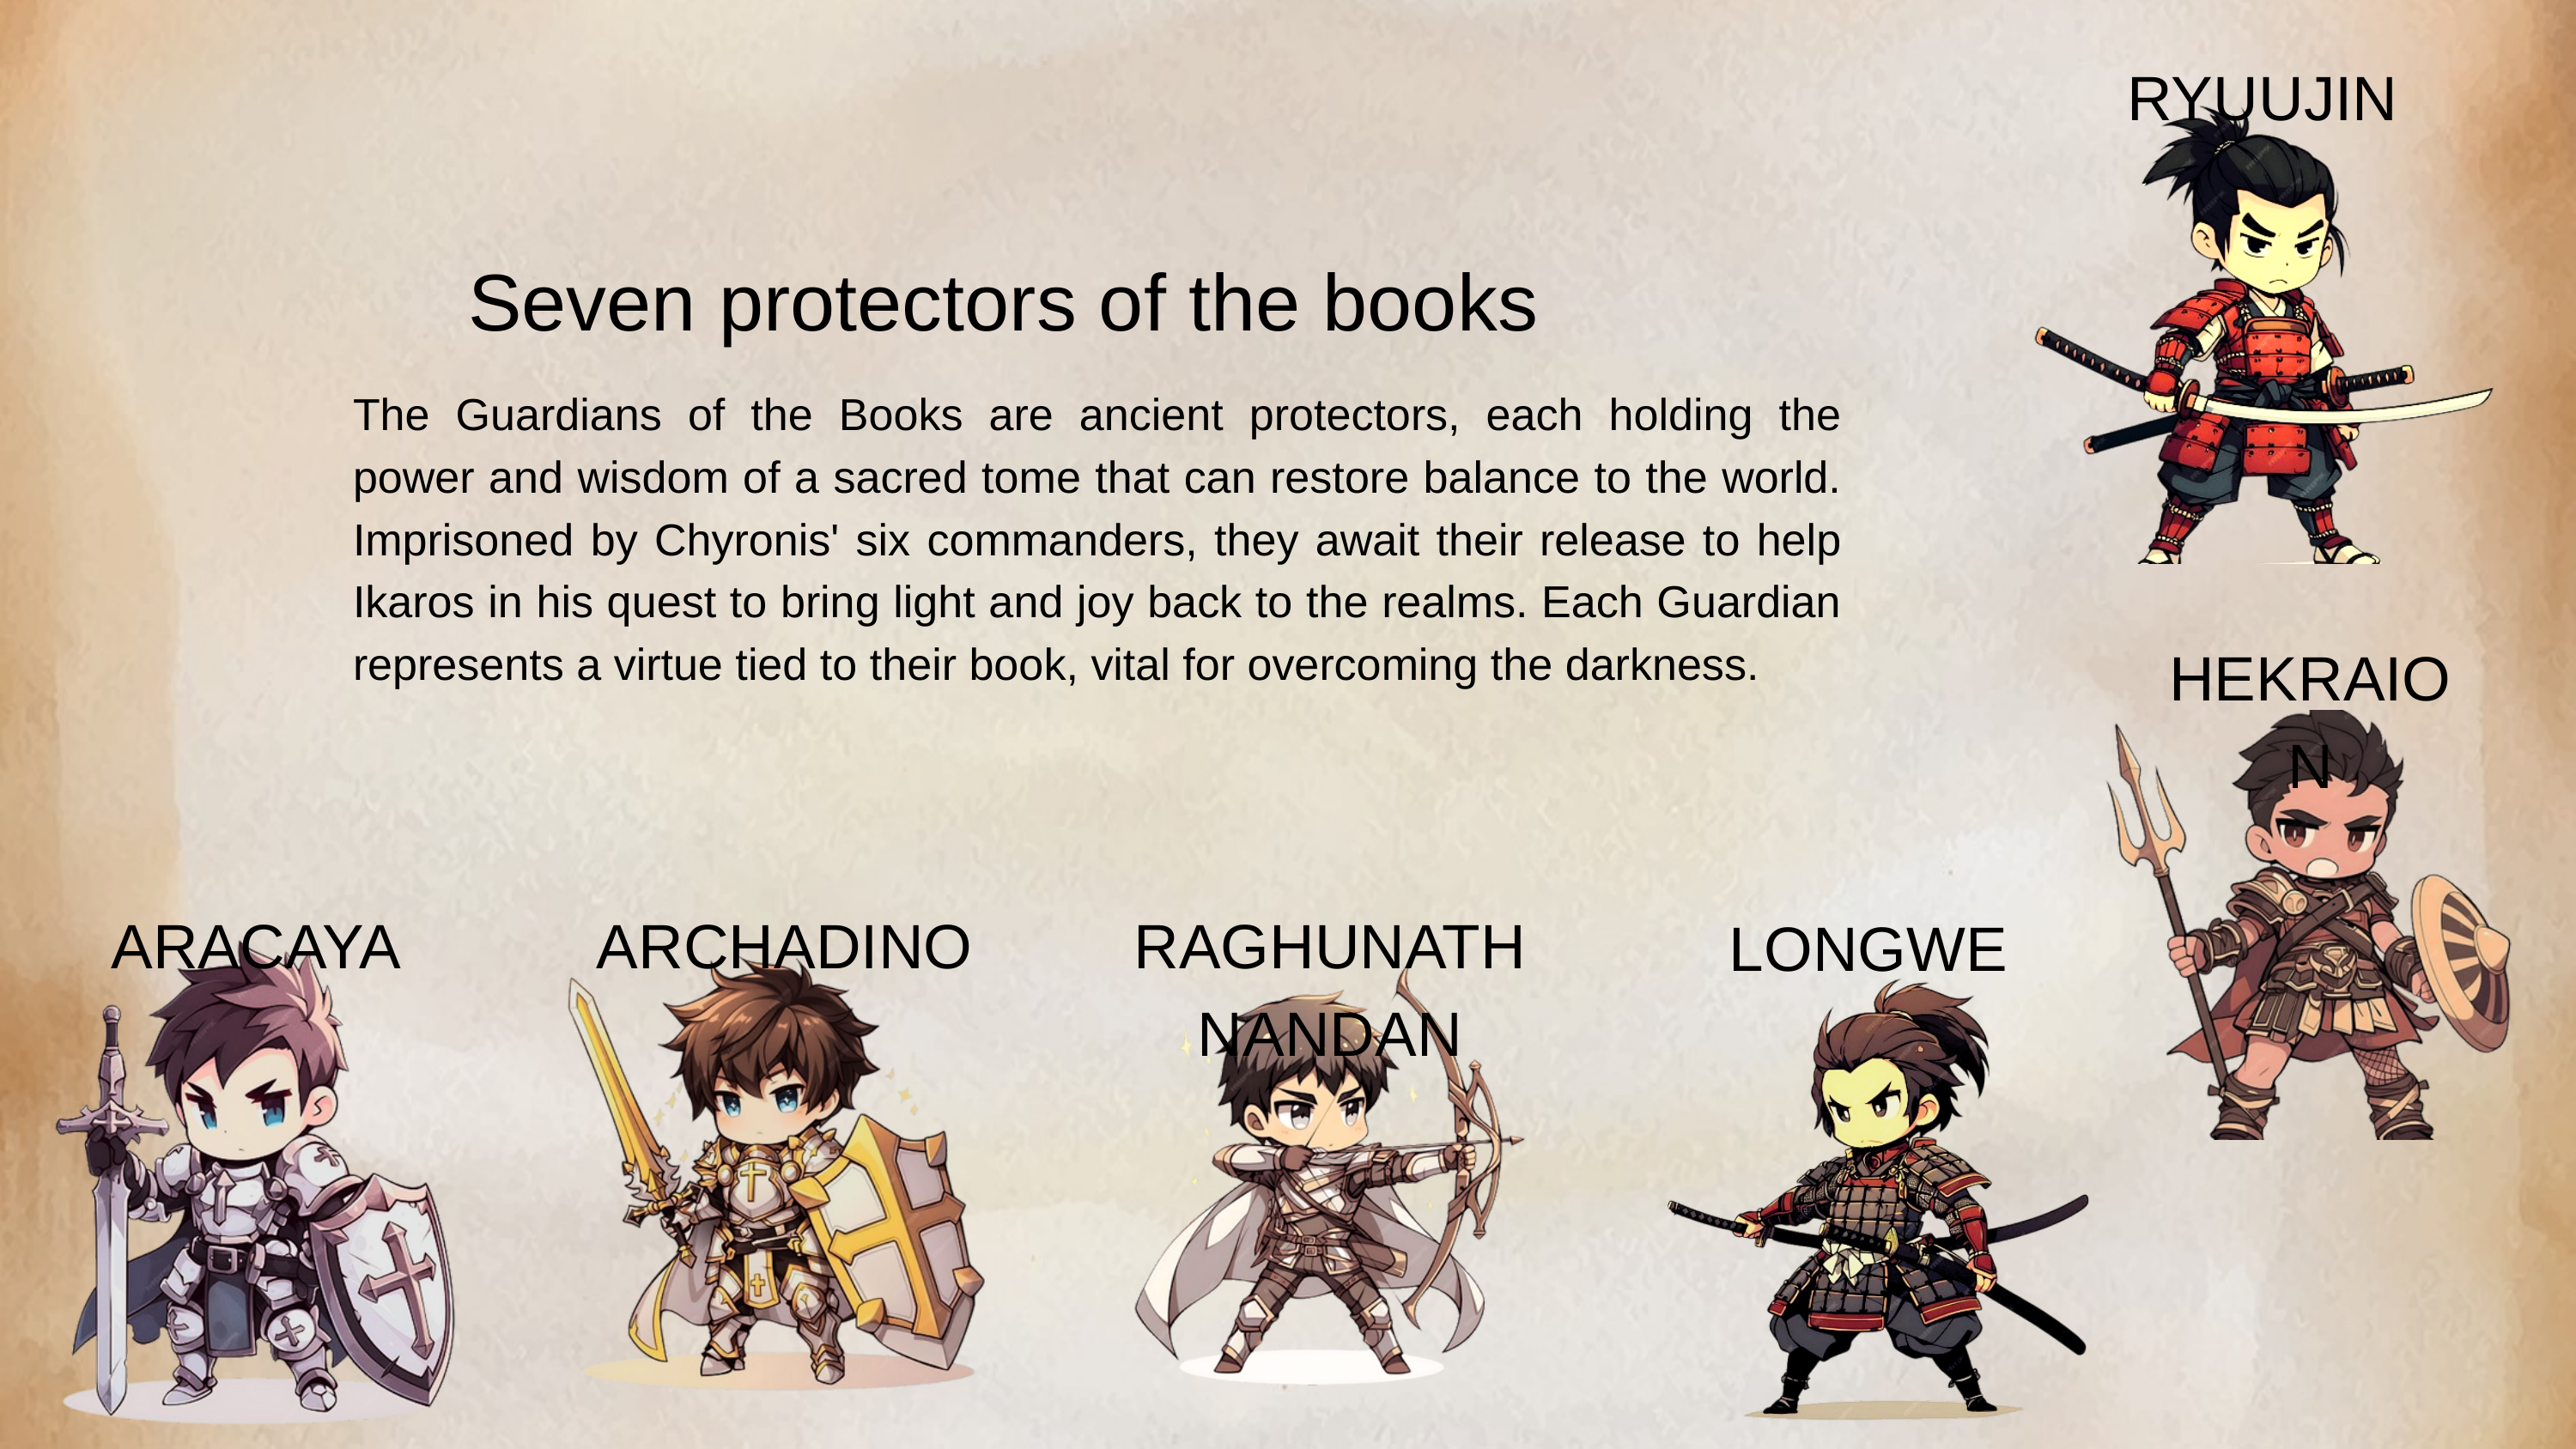

RYUUJIN

Seven protectors of the books
The Guardians of the Books are ancient protectors, each holding the power and wisdom of a sacred tome that can restore balance to the world. Imprisoned by Chyronis' six commanders, they await their release to help Ikaros in his quest to bring light and joy back to the realms. Each Guardian represents a virtue tied to their book, vital for overcoming the darkness.
HEKRAION

ARACAYA
ARCHADINO
RAGHUNATH NANDAN
LONGWEI